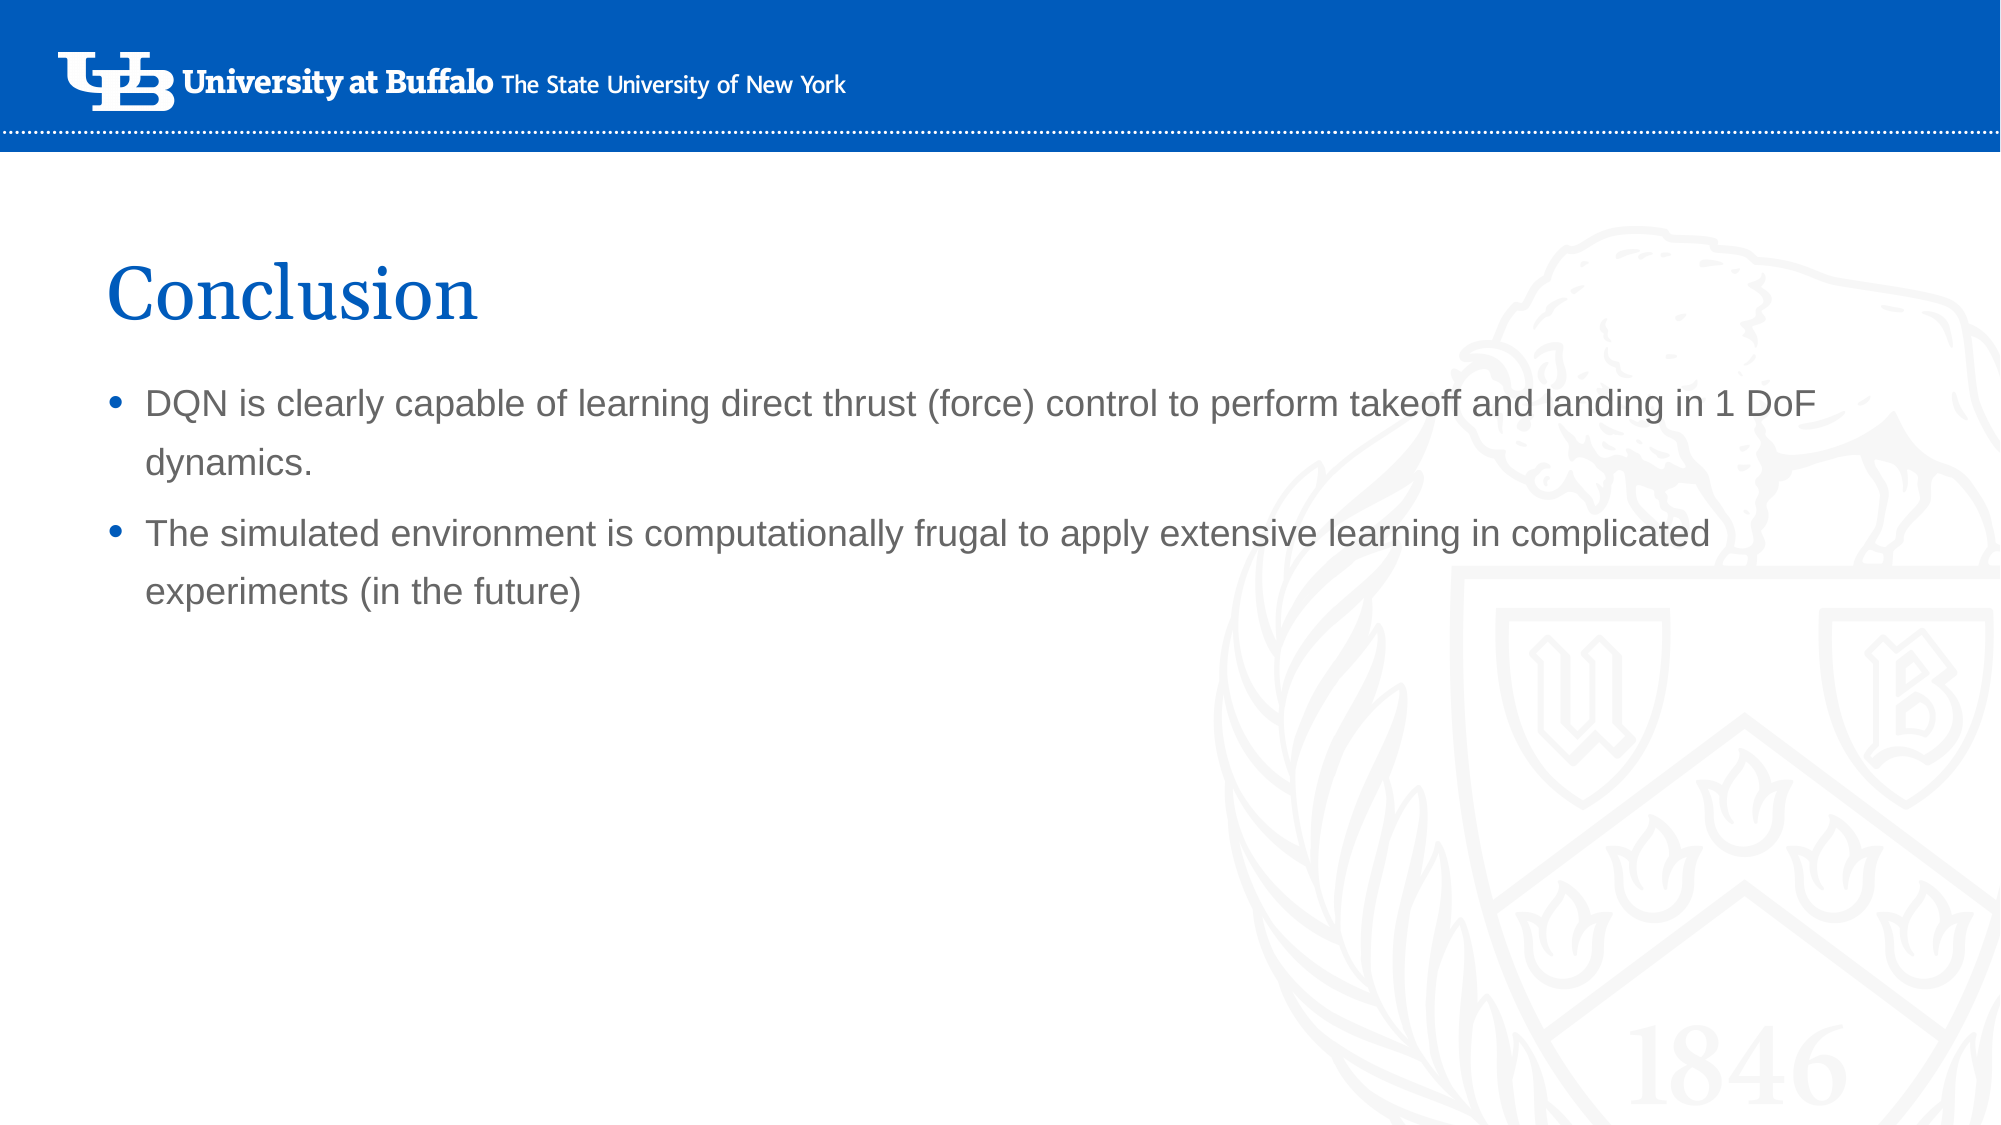

Conclusion
DQN is clearly capable of learning direct thrust (force) control to perform takeoff and landing in 1 DoF dynamics.
The simulated environment is computationally frugal to apply extensive learning in complicated experiments (in the future)